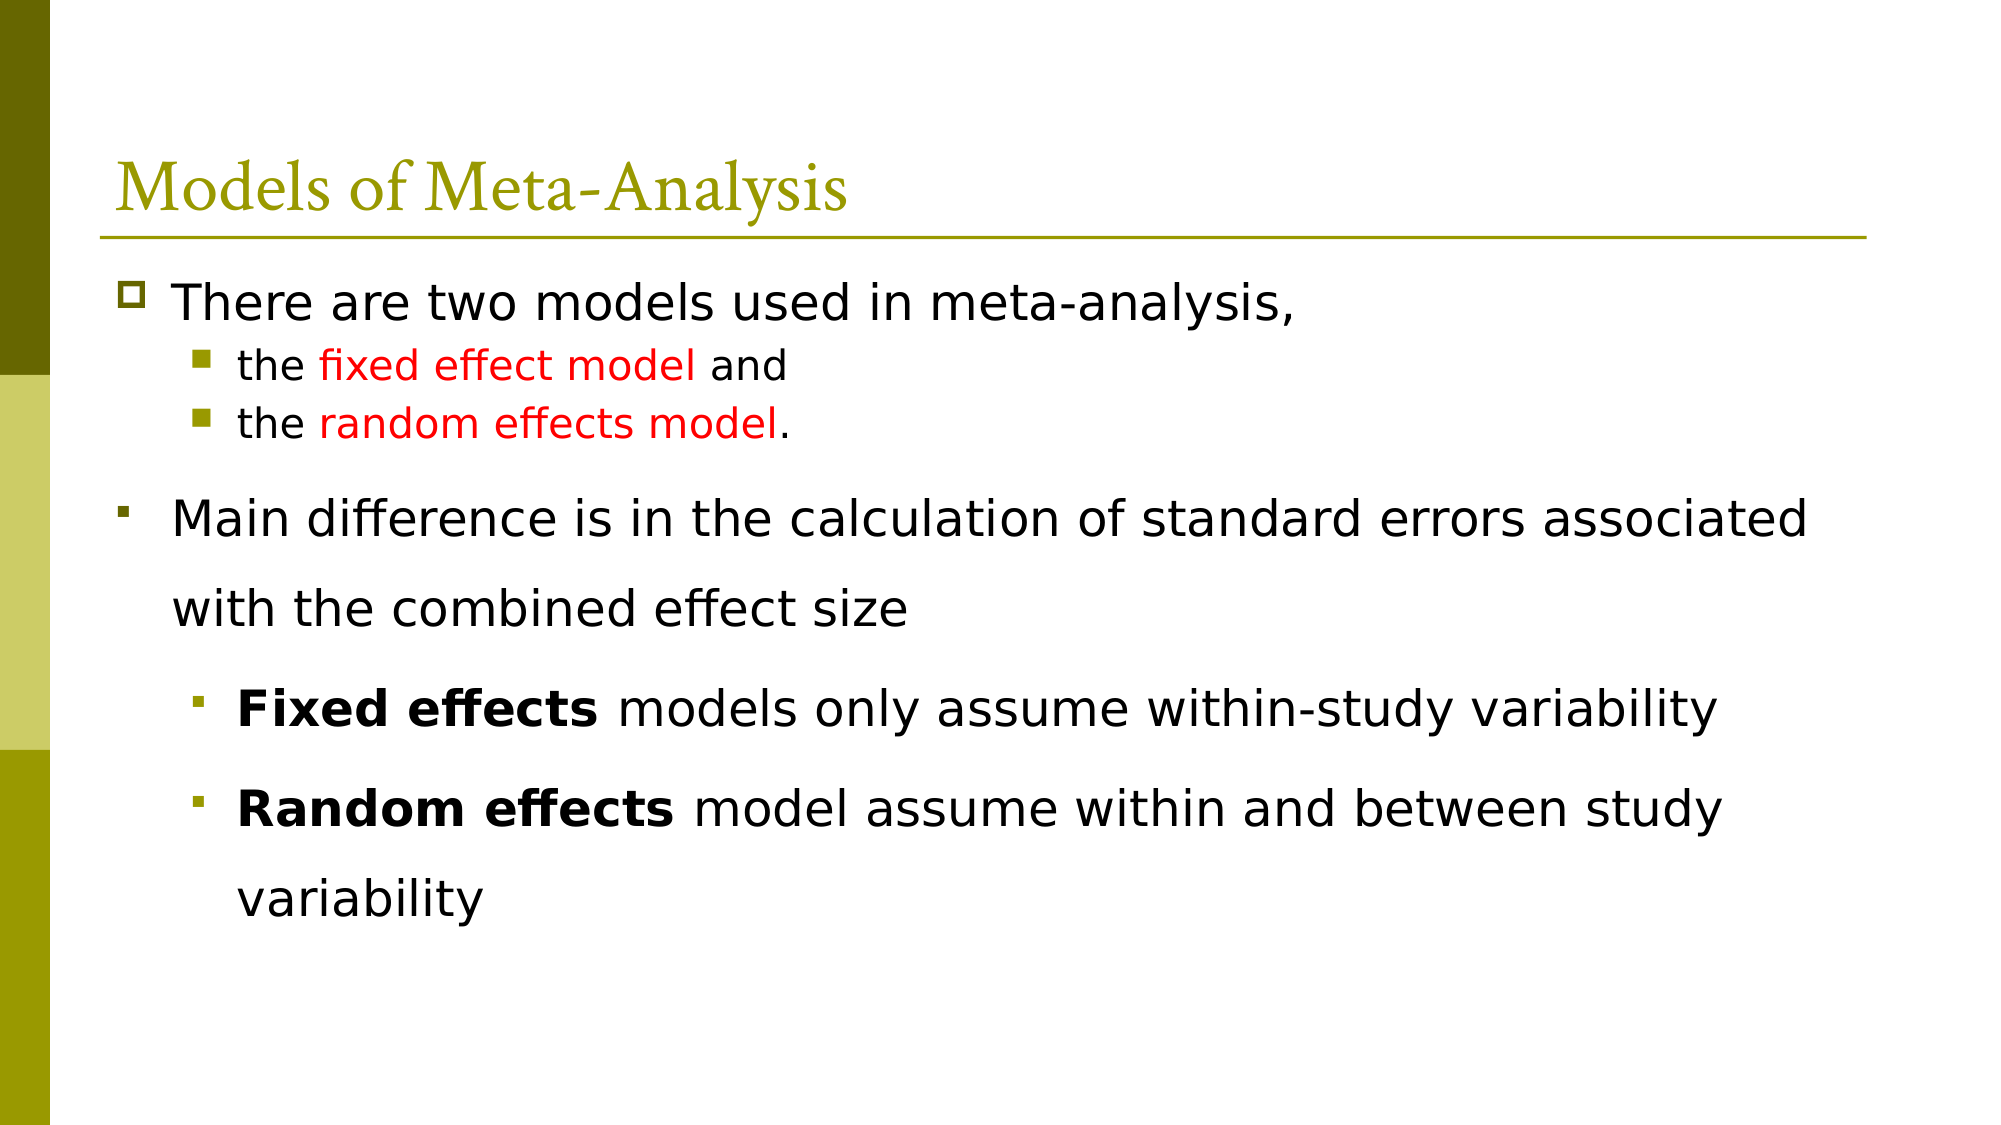

# Models of Meta-Analysis
There are two models used in meta-analysis,
the fixed effect model and
the random effects model.
Main difference is in the calculation of standard errors associated with the combined effect size
Fixed effects models only assume within-study variability
Random effects model assume within and between study variability